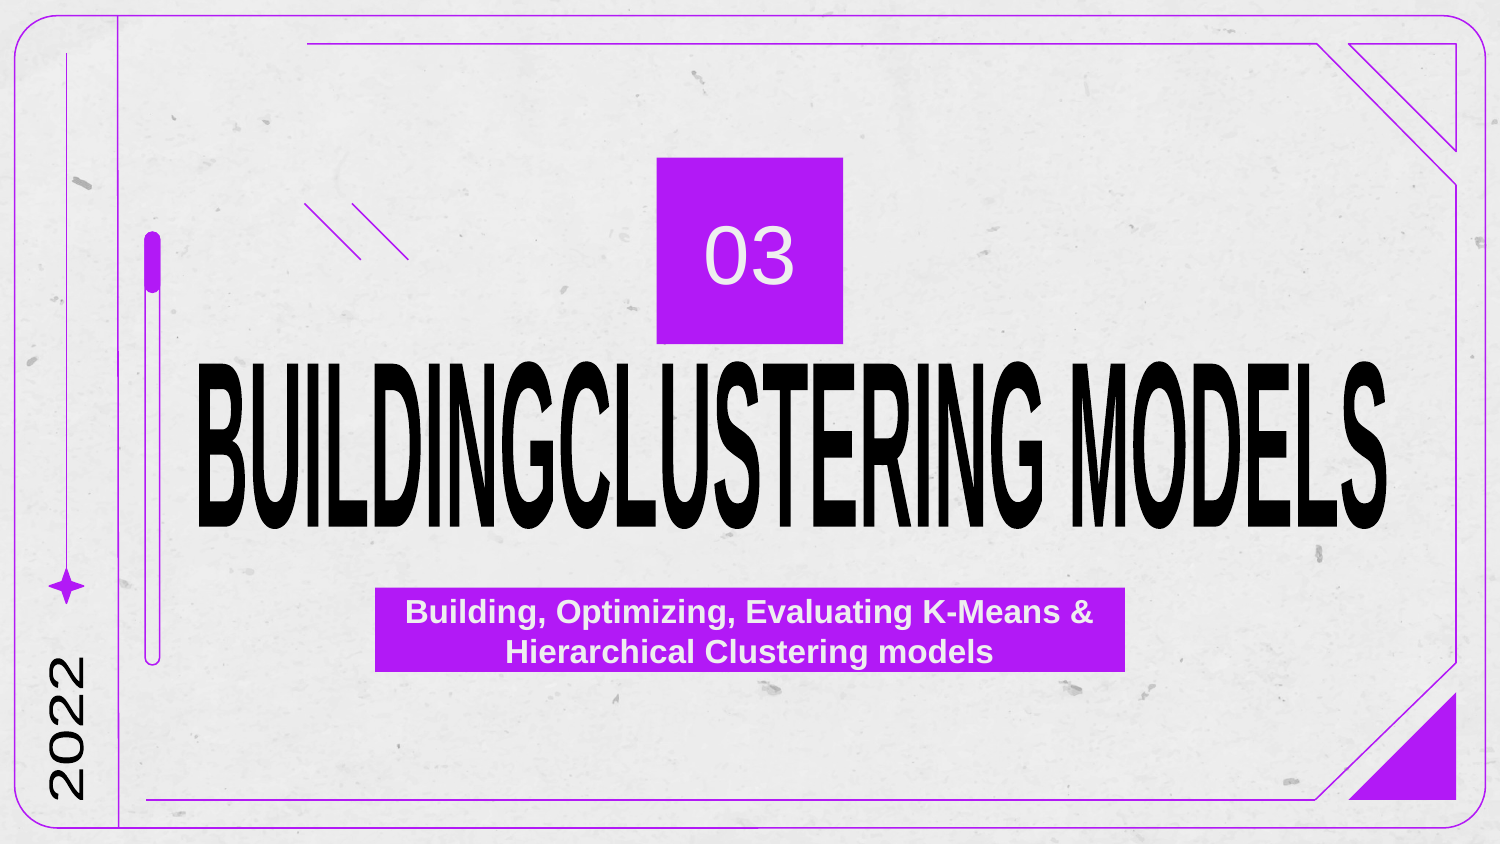

03

BUILDING
CLUSTERING MODELS

Building, Optimizing, Evaluating K-Means & Hierarchical Clustering models
2022